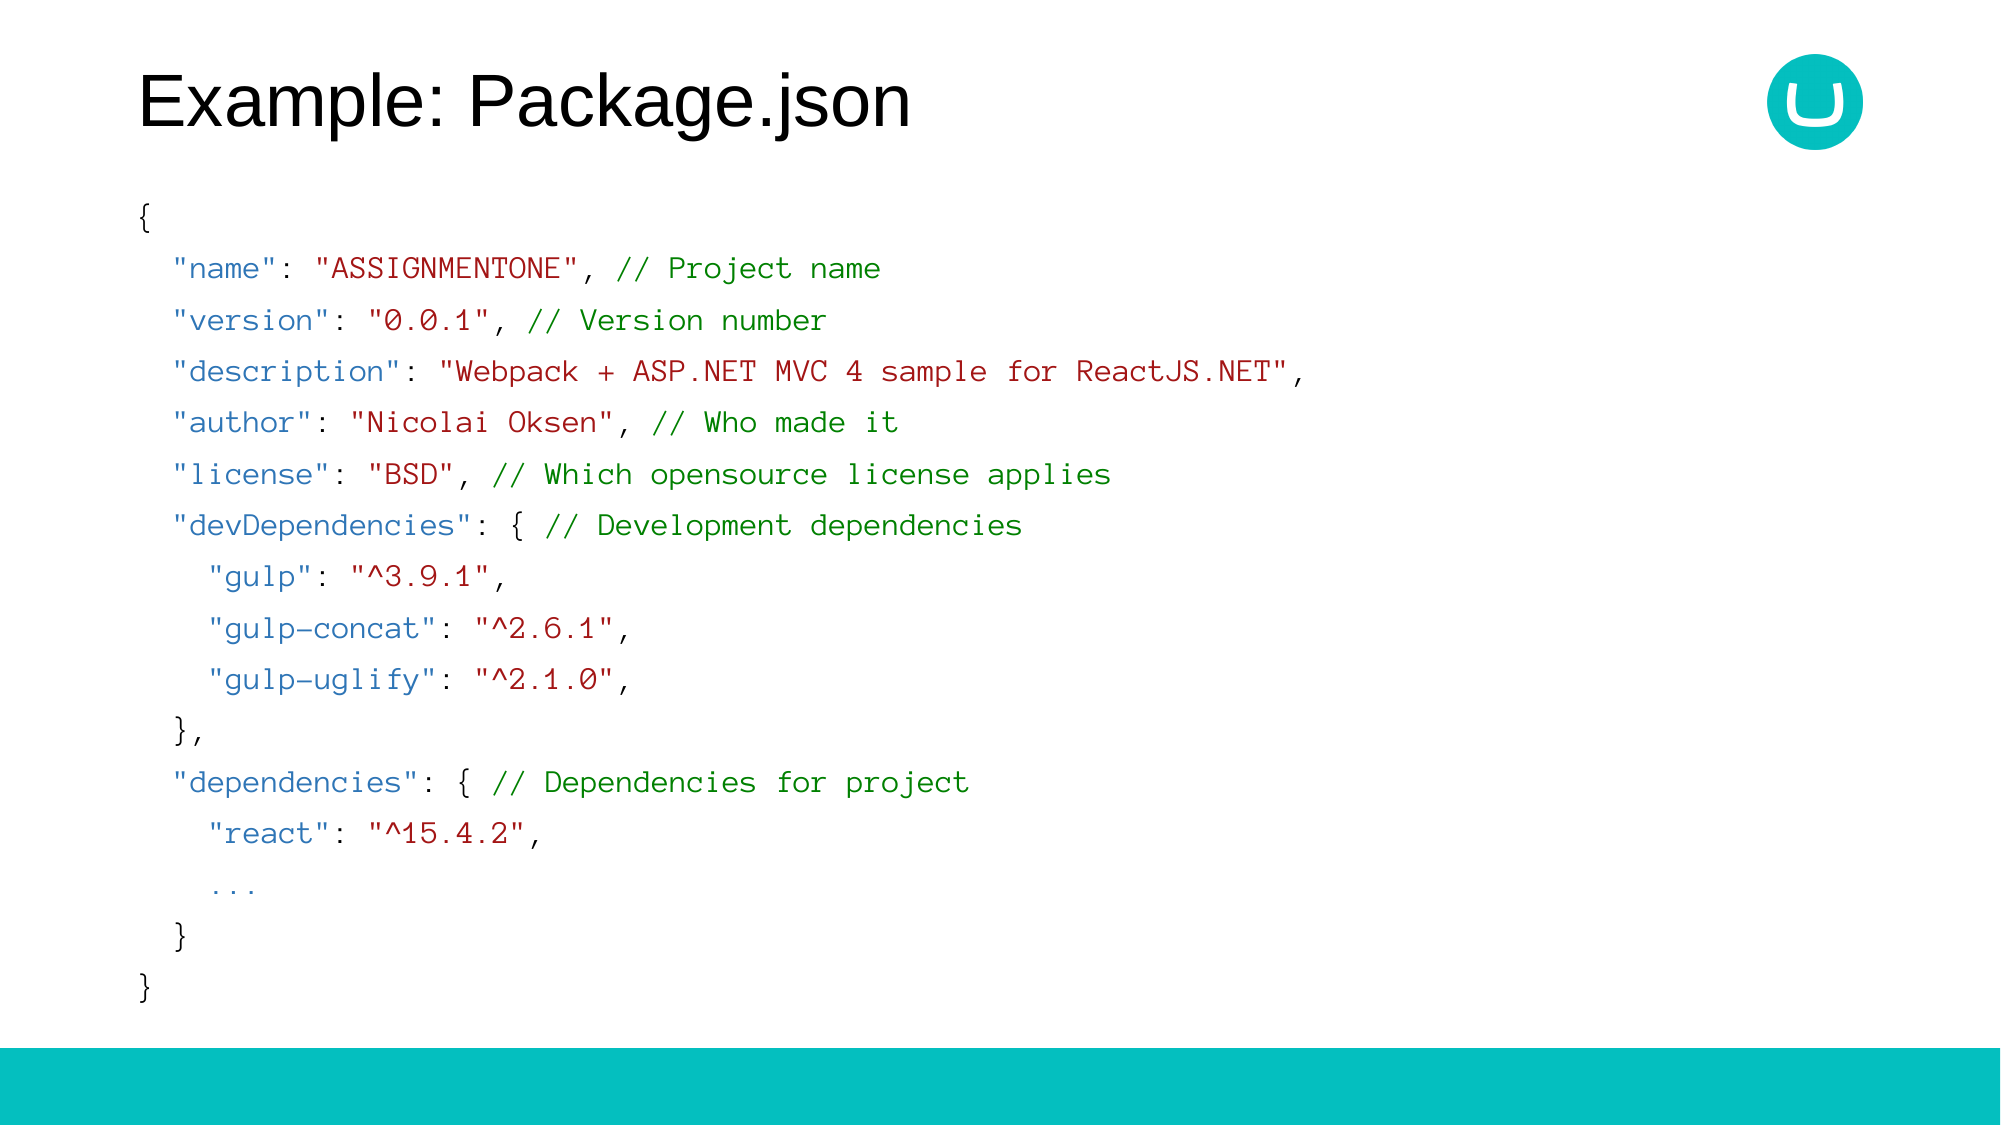

# Example: Package.json
{
  "name": "ASSIGNMENTONE", // Project name
  "version": "0.0.1", // Version number
  "description": "Webpack + ASP.NET MVC 4 sample for ReactJS.NET",
  "author": "Nicolai Oksen", // Who made it
  "license": "BSD", // Which opensource license applies
  "devDependencies": { // Development dependencies
    "gulp": "^3.9.1",
    "gulp-concat": "^2.6.1",
    "gulp-uglify": "^2.1.0",
  },
  "dependencies": { // Dependencies for project
    "react": "^15.4.2",
    ...
  }
}